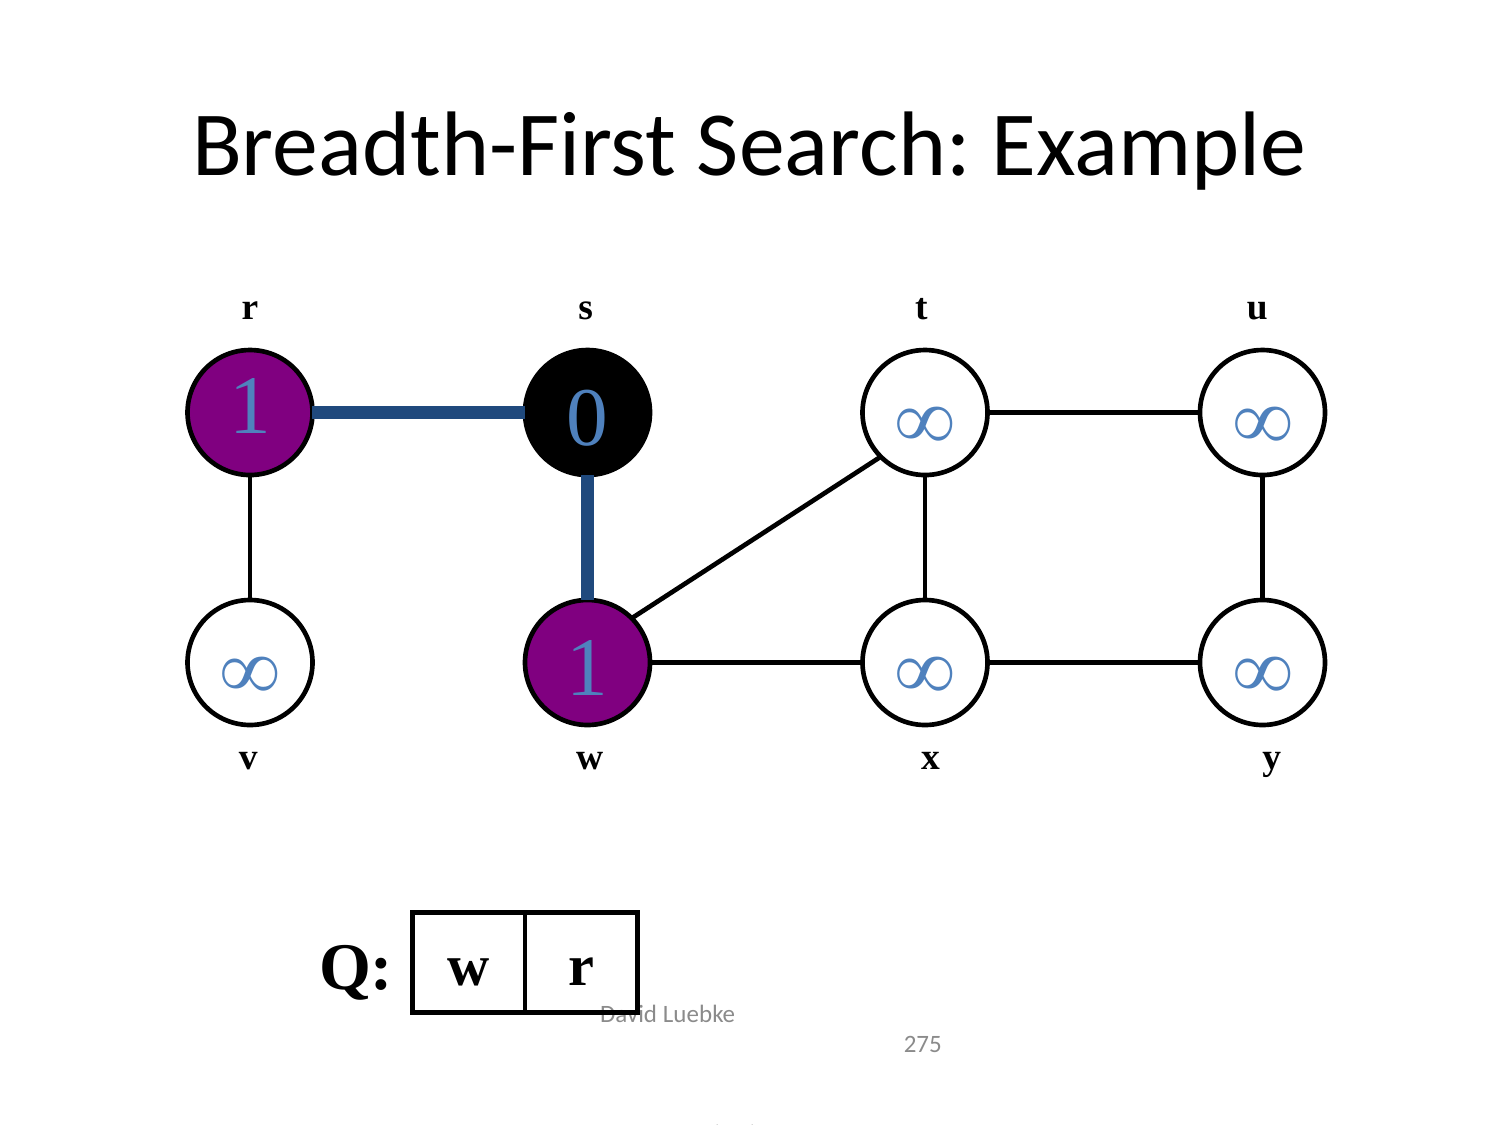

# Breadth-First Search: Example
r
s
t
u
1
0
∞
∞
∞
1
∞
∞
v
w
x
y
Q:
w
r
David Luebke				         275 				            4/22/2019